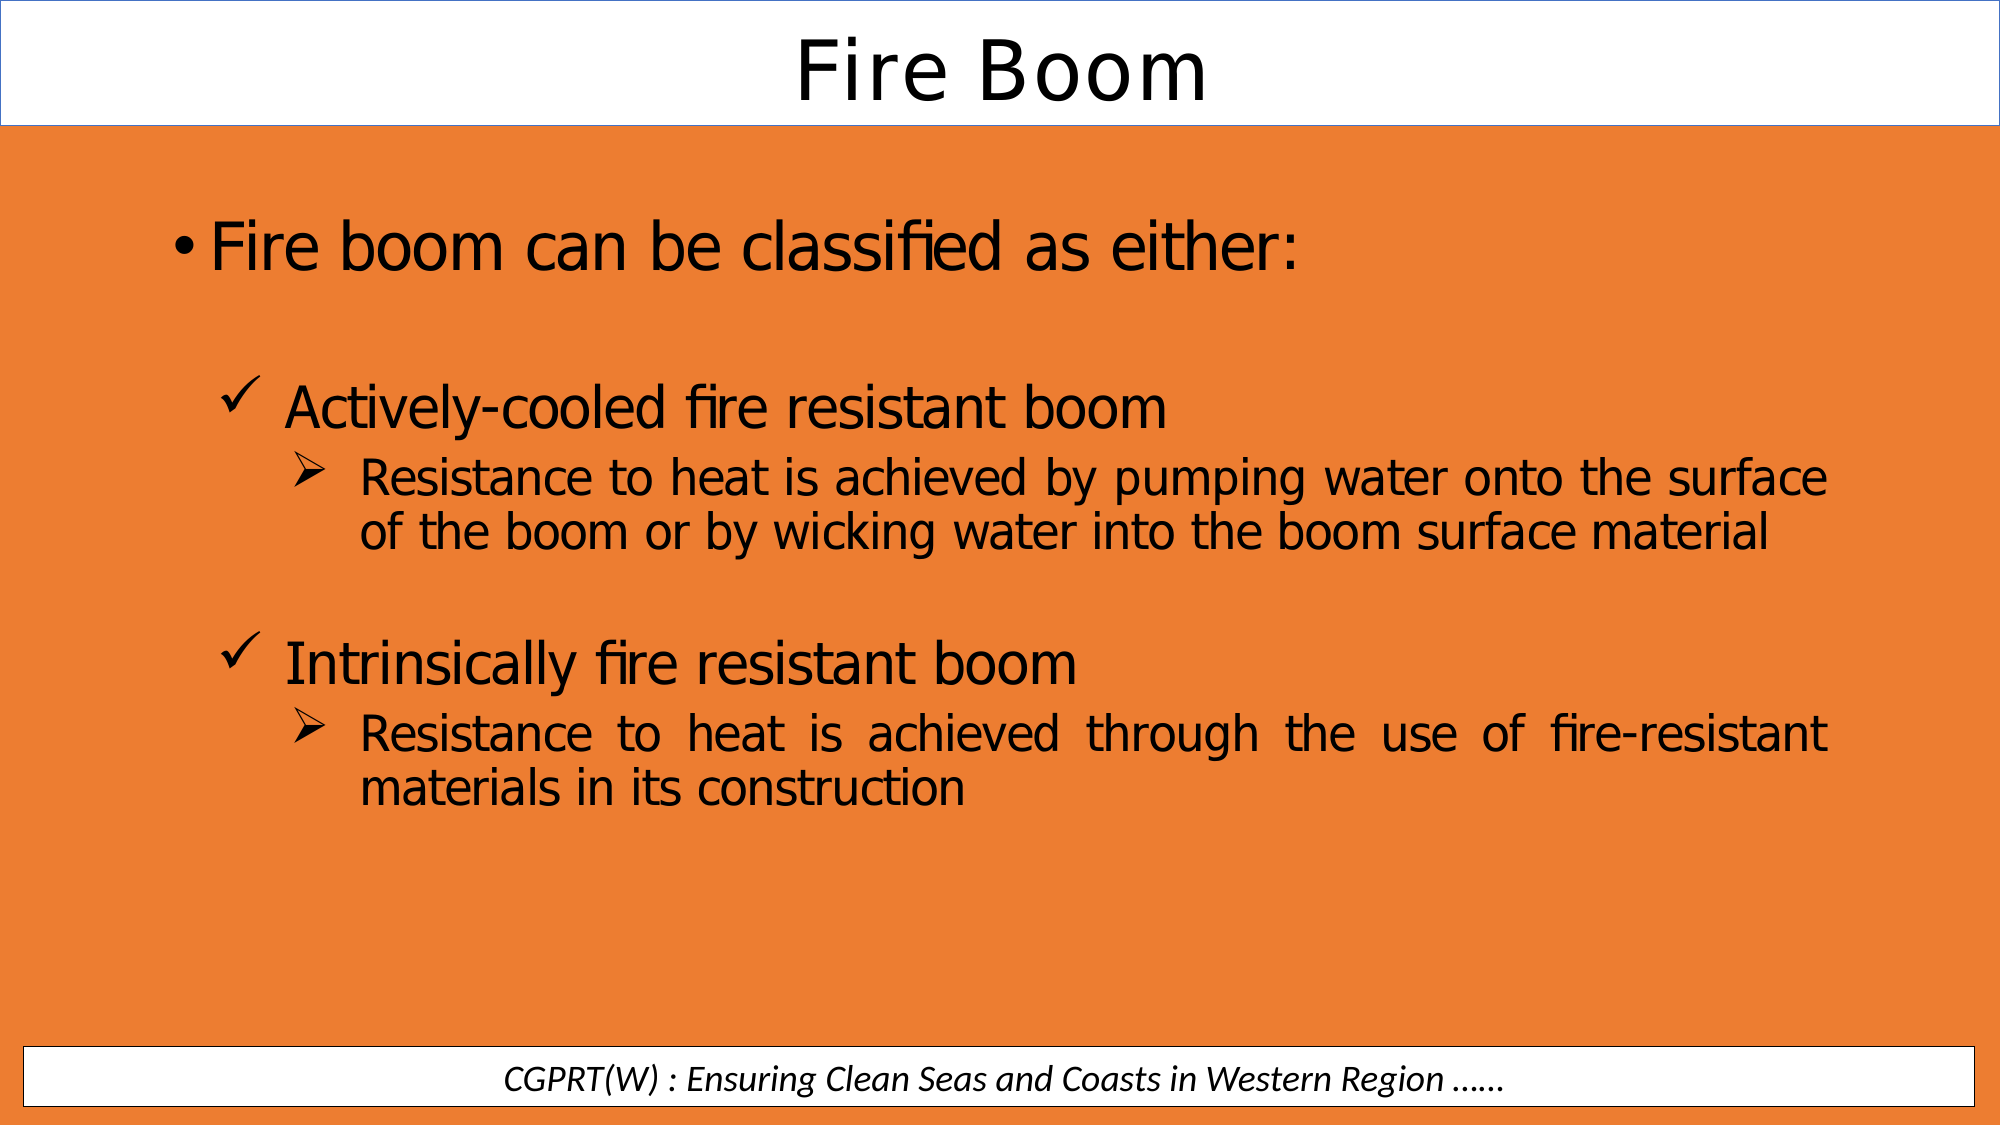

Fire Boom
Fire boom can be classified as either:

Actively-cooled fire resistant boom
Resistance to heat is achieved by pumping water onto the surface of the boom or by wicking water into the boom surface material

Intrinsically fire resistant boom
Resistance to heat is achieved through the use of fire-resistant materials in its construction
 CGPRT(W) : Ensuring Clean Seas and Coasts in Western Region ……